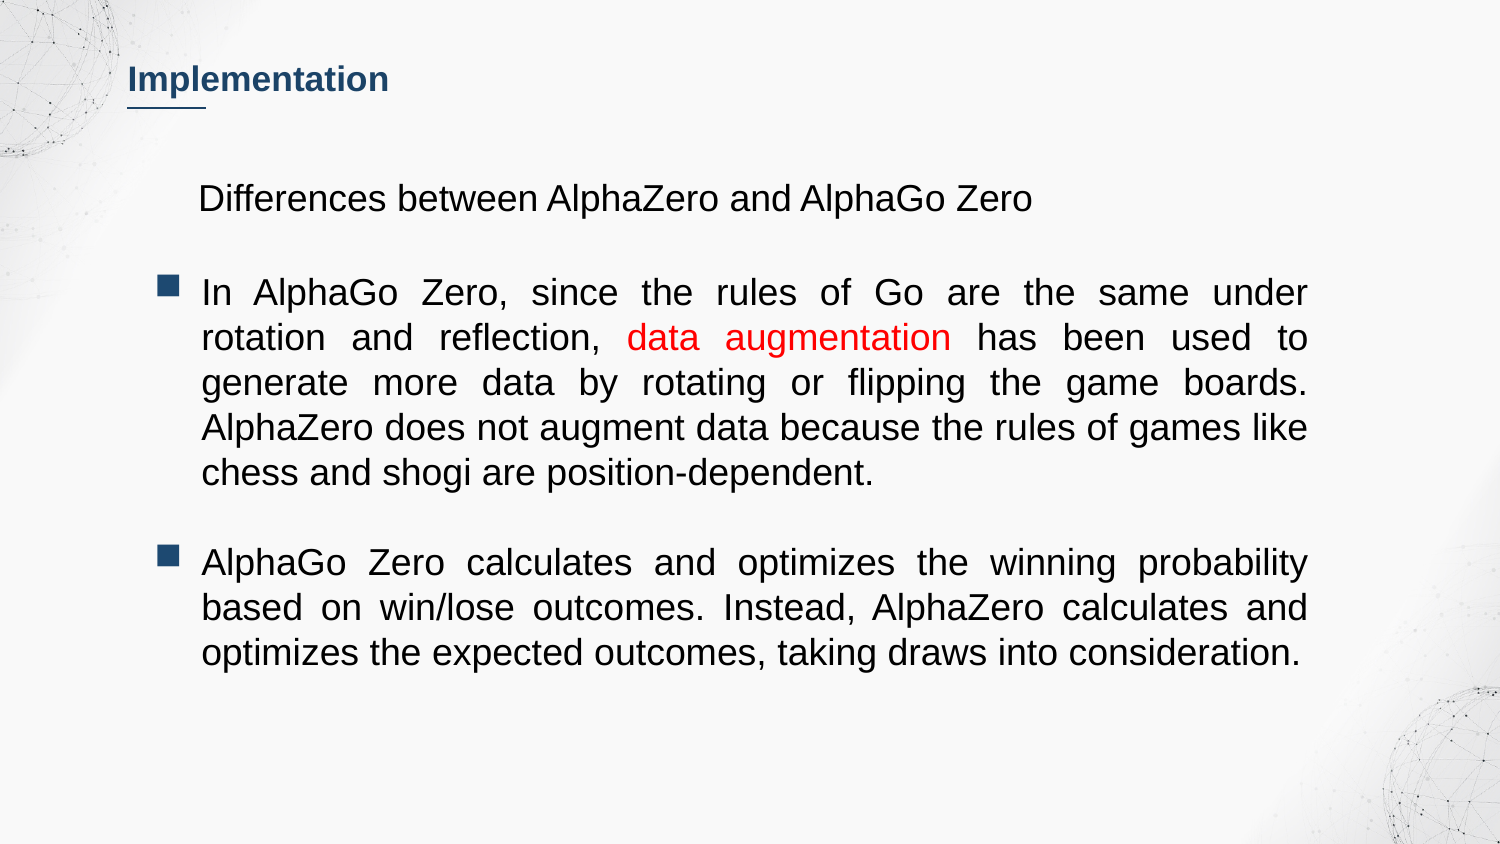

Implementation
Differences between AlphaZero and AlphaGo Zero
In AlphaGo Zero, since the rules of Go are the same under rotation and reflection, data augmentation has been used to generate more data by rotating or flipping the game boards. AlphaZero does not augment data because the rules of games like chess and shogi are position-dependent.

AlphaGo Zero calculates and optimizes the winning probability based on win/lose outcomes. Instead, AlphaZero calculates and optimizes the expected outcomes, taking draws into consideration.